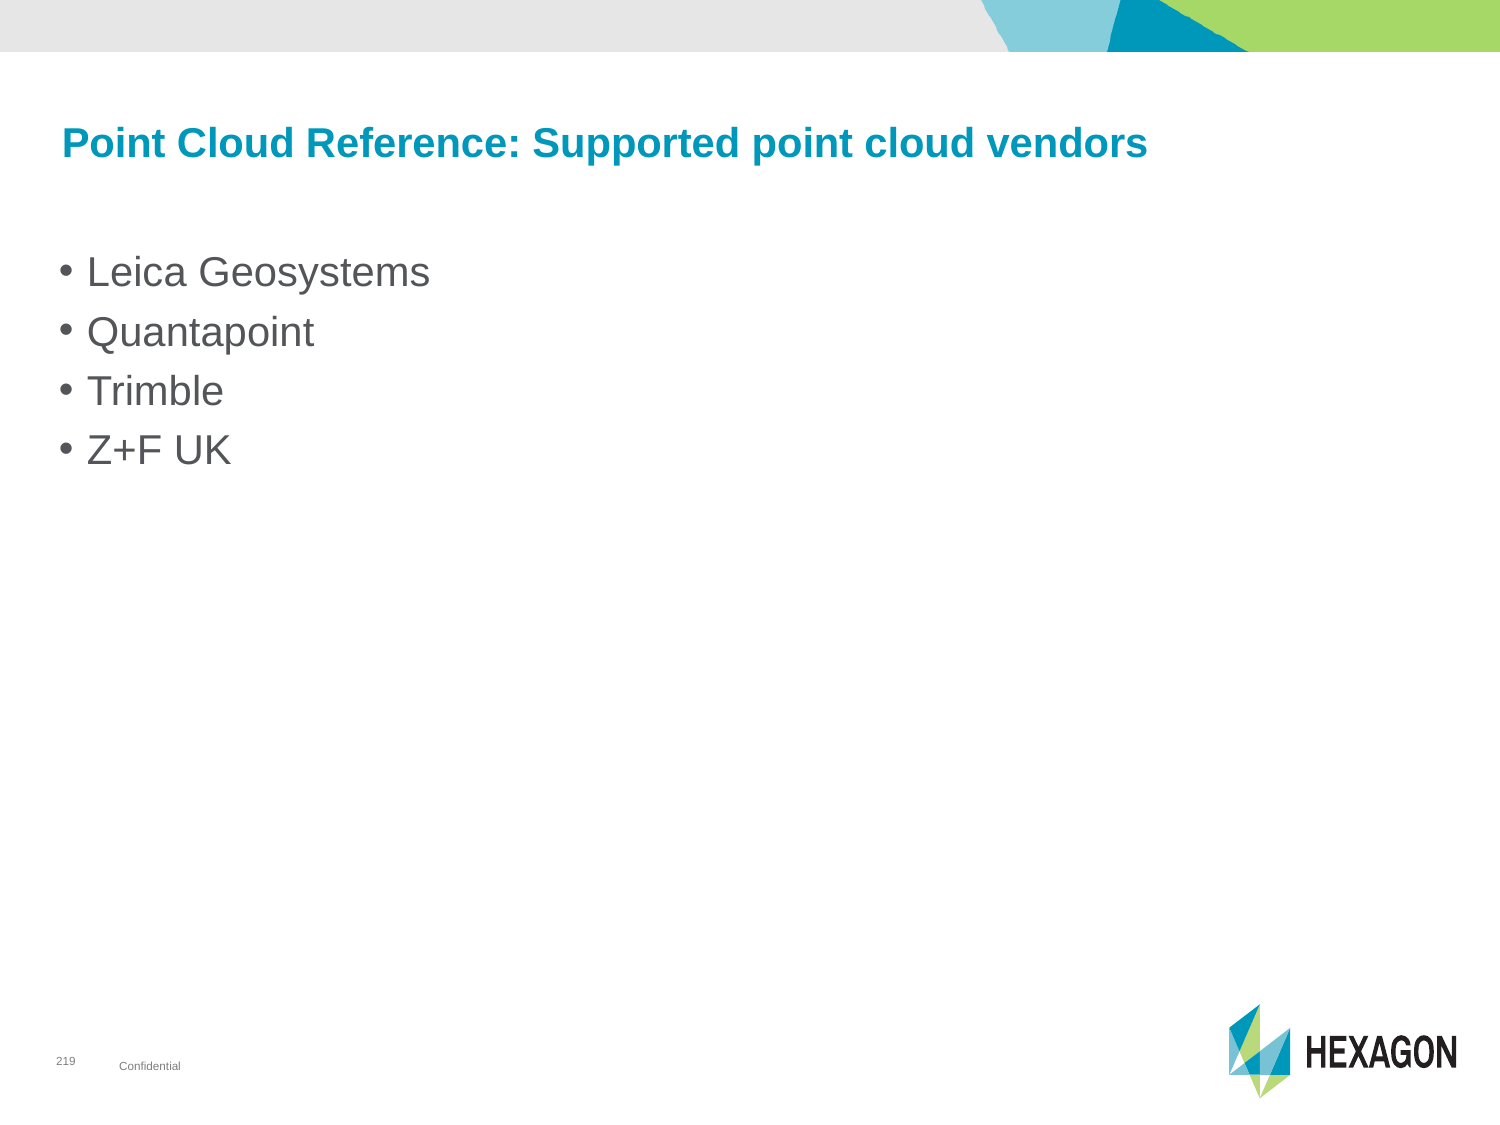

# Point Cloud Reference: Supported point cloud vendors
Leica Geosystems
Quantapoint
Trimble
Z+F UK